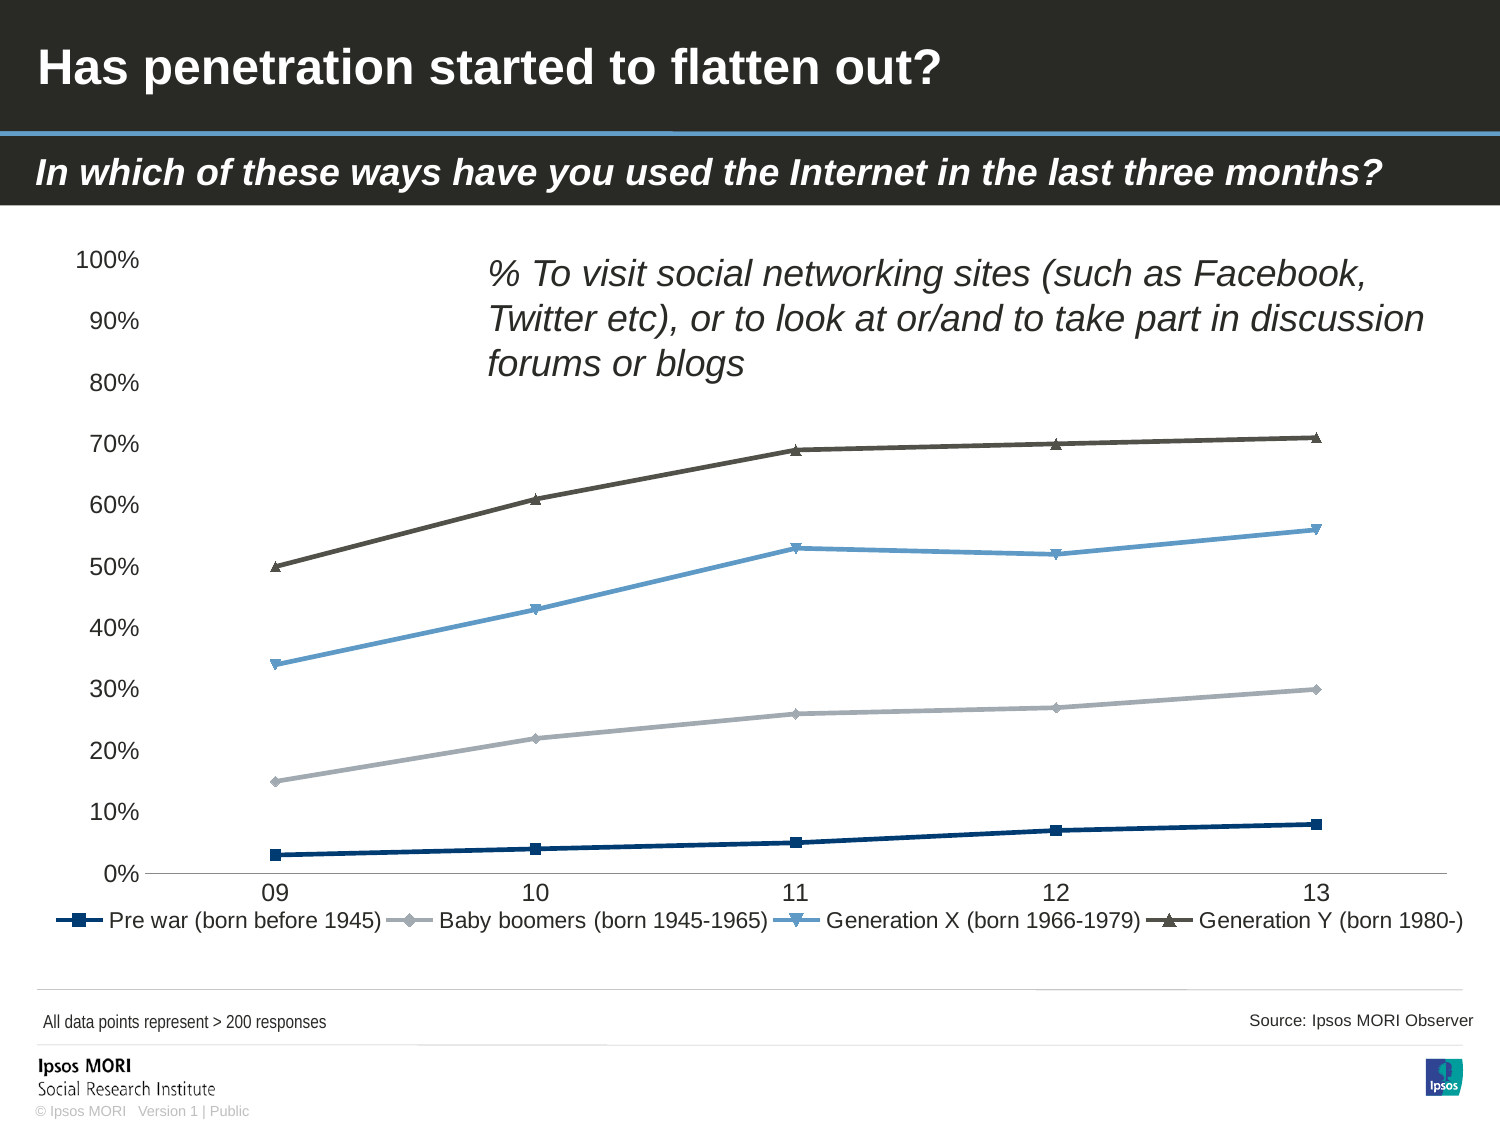

# Has penetration started to flatten out?
In which of these ways have you used the Internet in the last three months?

### Chart

| Category | Pre war (born before 1945) | Baby boomers (born 1945-1965) | Generation X (born 1966-1979) | Generation Y (born 1980-) |
|---|---|---|---|---|
| 09 | 0.03 | 0.15 | 0.34 | 0.5 |
| 10 | 0.04 | 0.22 | 0.43 | 0.61 |
| 11 | 0.05 | 0.26 | 0.53 | 0.69 |
| 12 | 0.07 | 0.27 | 0.52 | 0.7 |
| 13 | 0.08 | 0.3 | 0.56 | 0.71 |
% To visit social networking sites (such as Facebook, Twitter etc), or to look at or/and to take part in discussion forums or blogs
Source: Ipsos MORI Observer